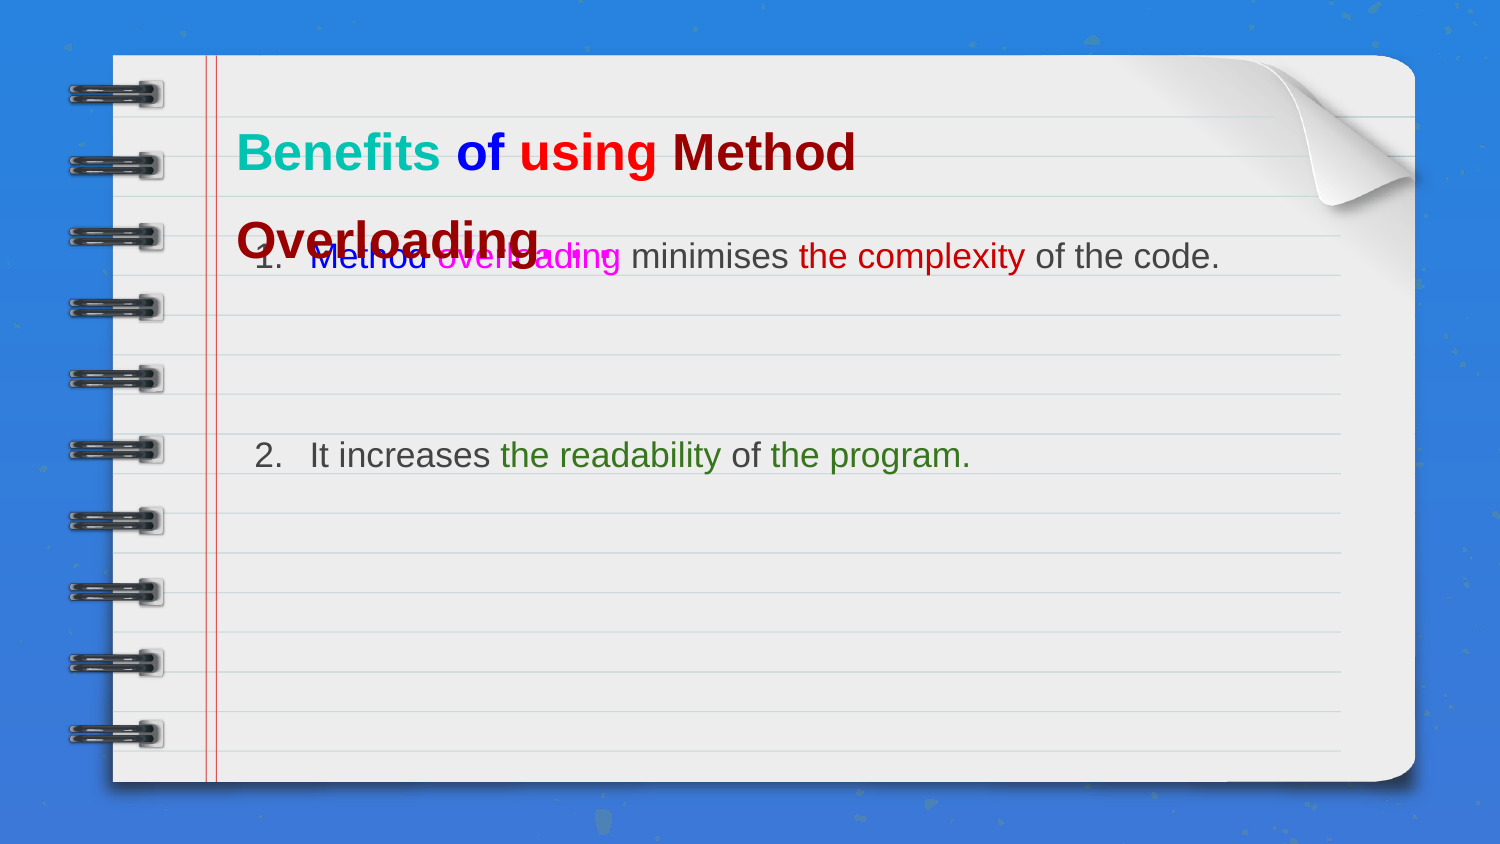

Benefits of using Method Overloading. . .
# Method overloading minimises the complexity of the code.

It increases the readability of the program.